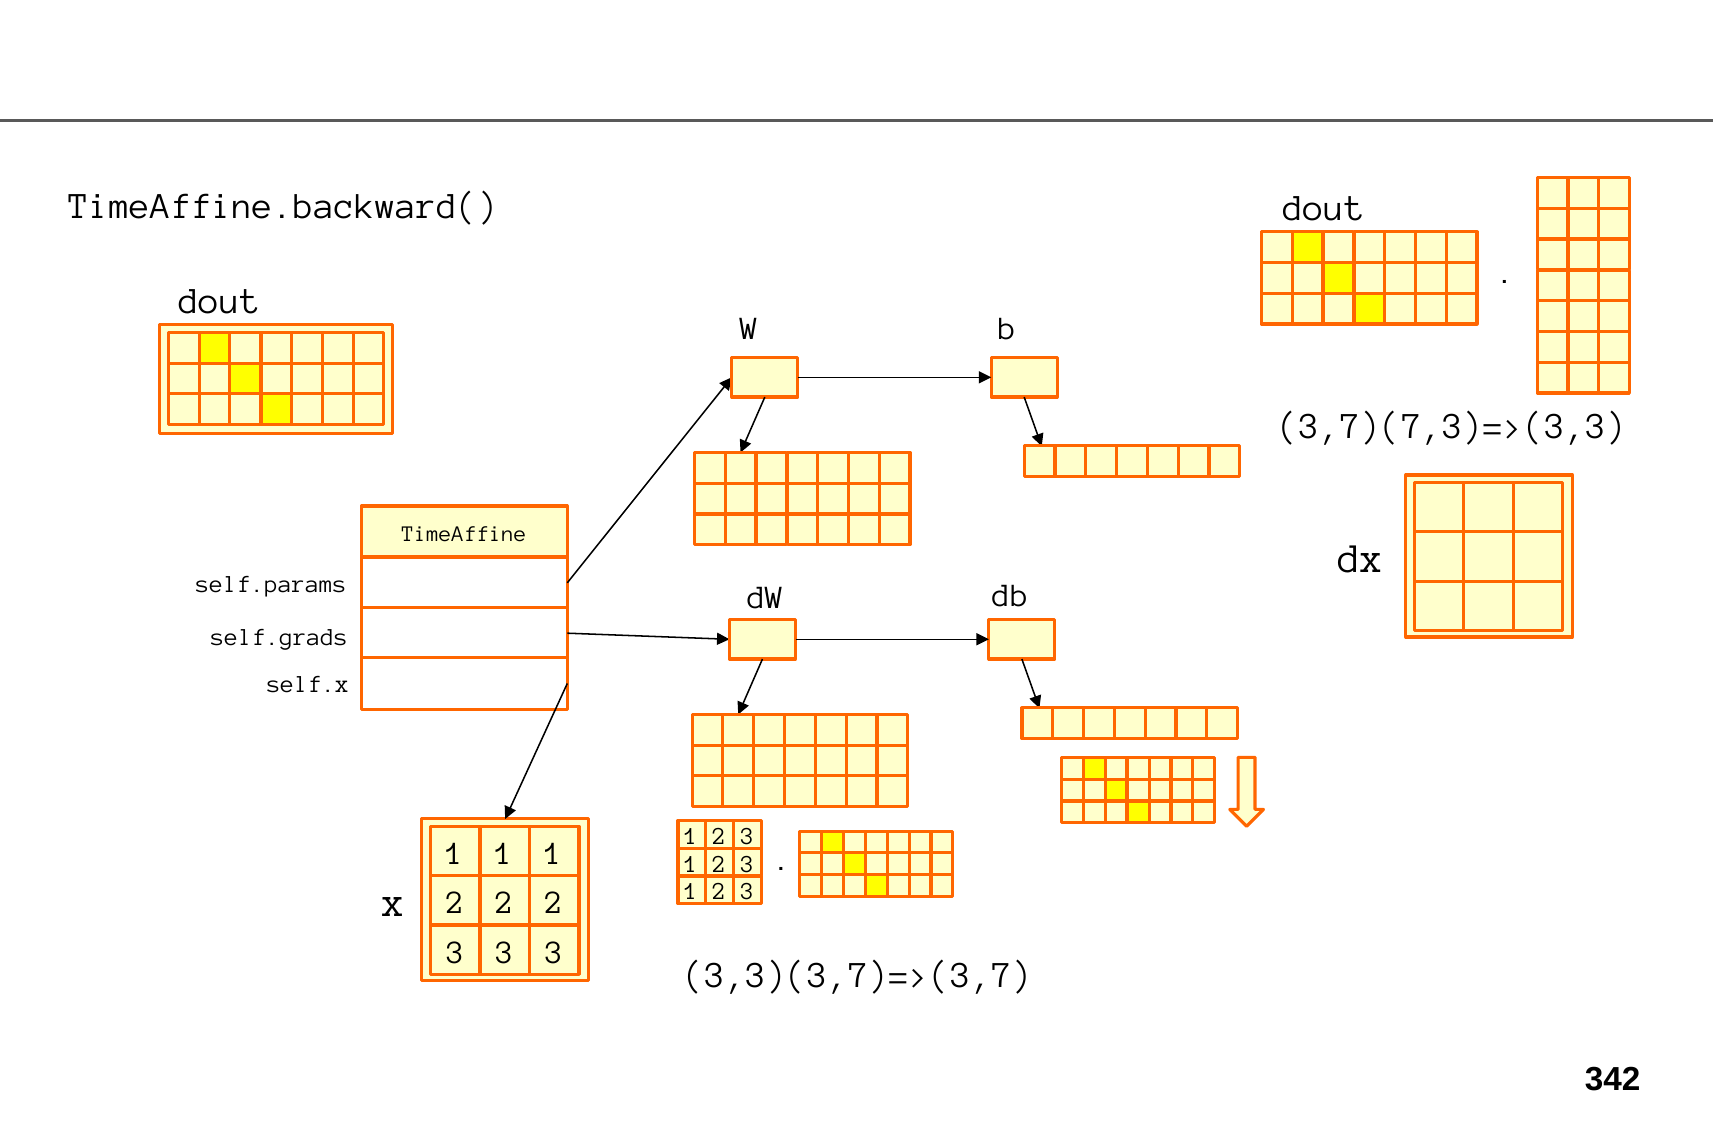

TimeAffine.backward()
dout

.

dout

b
W

(3,7)(7,3)=>(3,3)

TimeAffine

dx

self.params
db
dW

self.grads

self.x

1
2
3
1
2
3
1
2
3
1
1
1
.

x

2
2
2
3
3
3
(3,3)(3,7)=>(3,7)